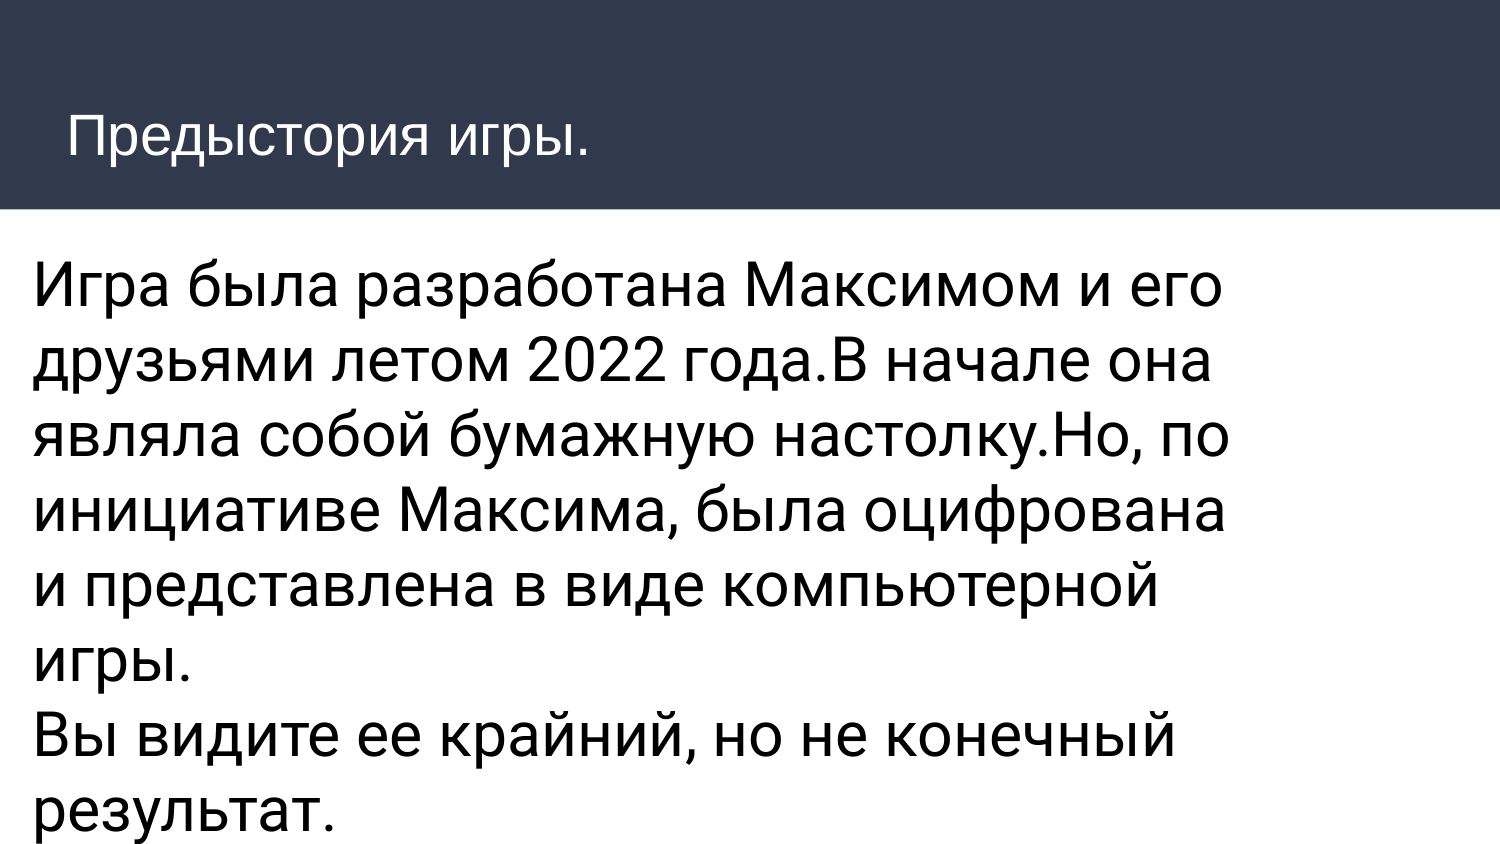

# Предыстория игры.
Игра была разработана Максимом и его друзьями летом 2022 года.В начале она являла собой бумажную настолку.Но, по инициативе Максима, была оцифрована и представлена в виде компьютерной игры.
Вы видите ее крайний, но не конечный результат.